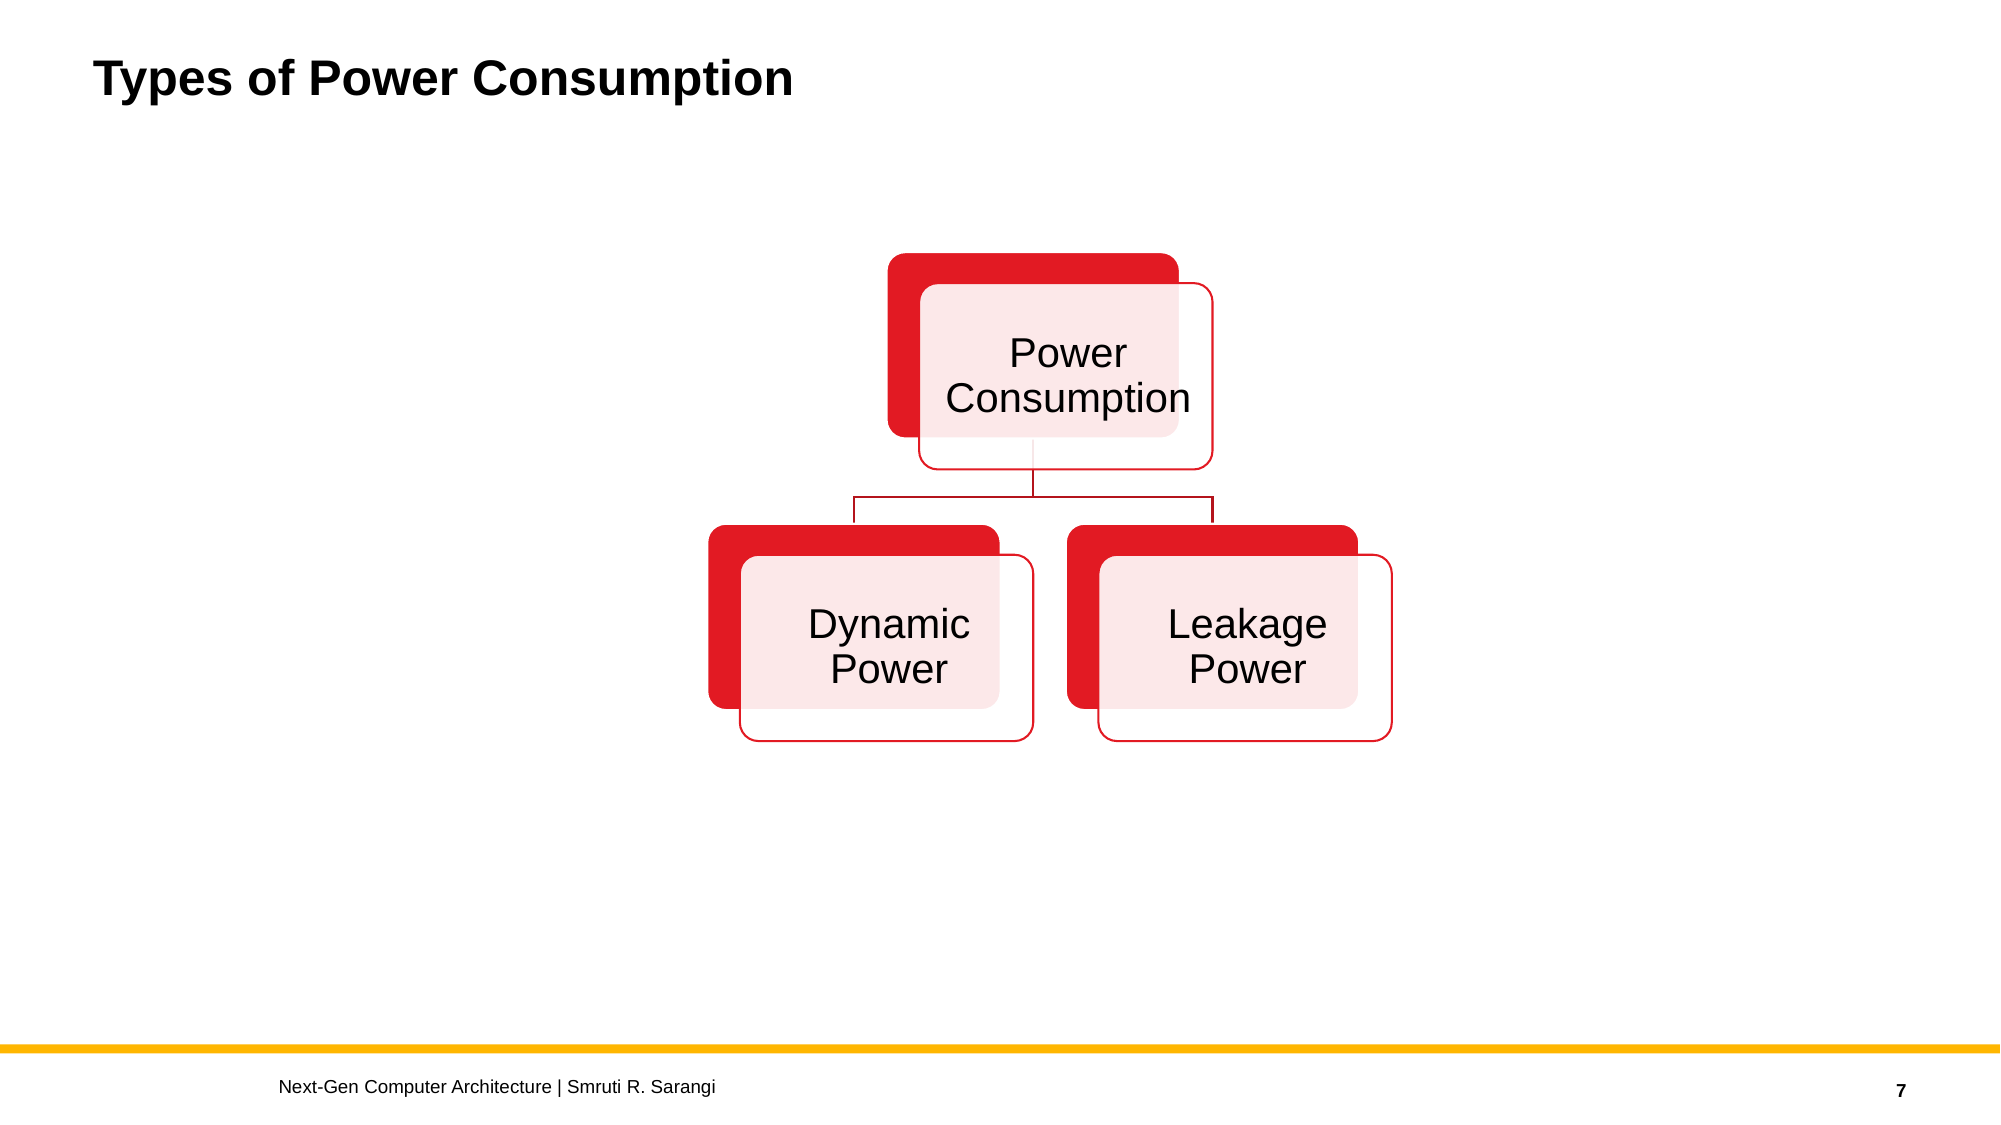

# Types of Power Consumption
Power Consumption
Dynamic Power
Leakage Power
Next-Gen Computer Architecture | Smruti R. Sarangi
7